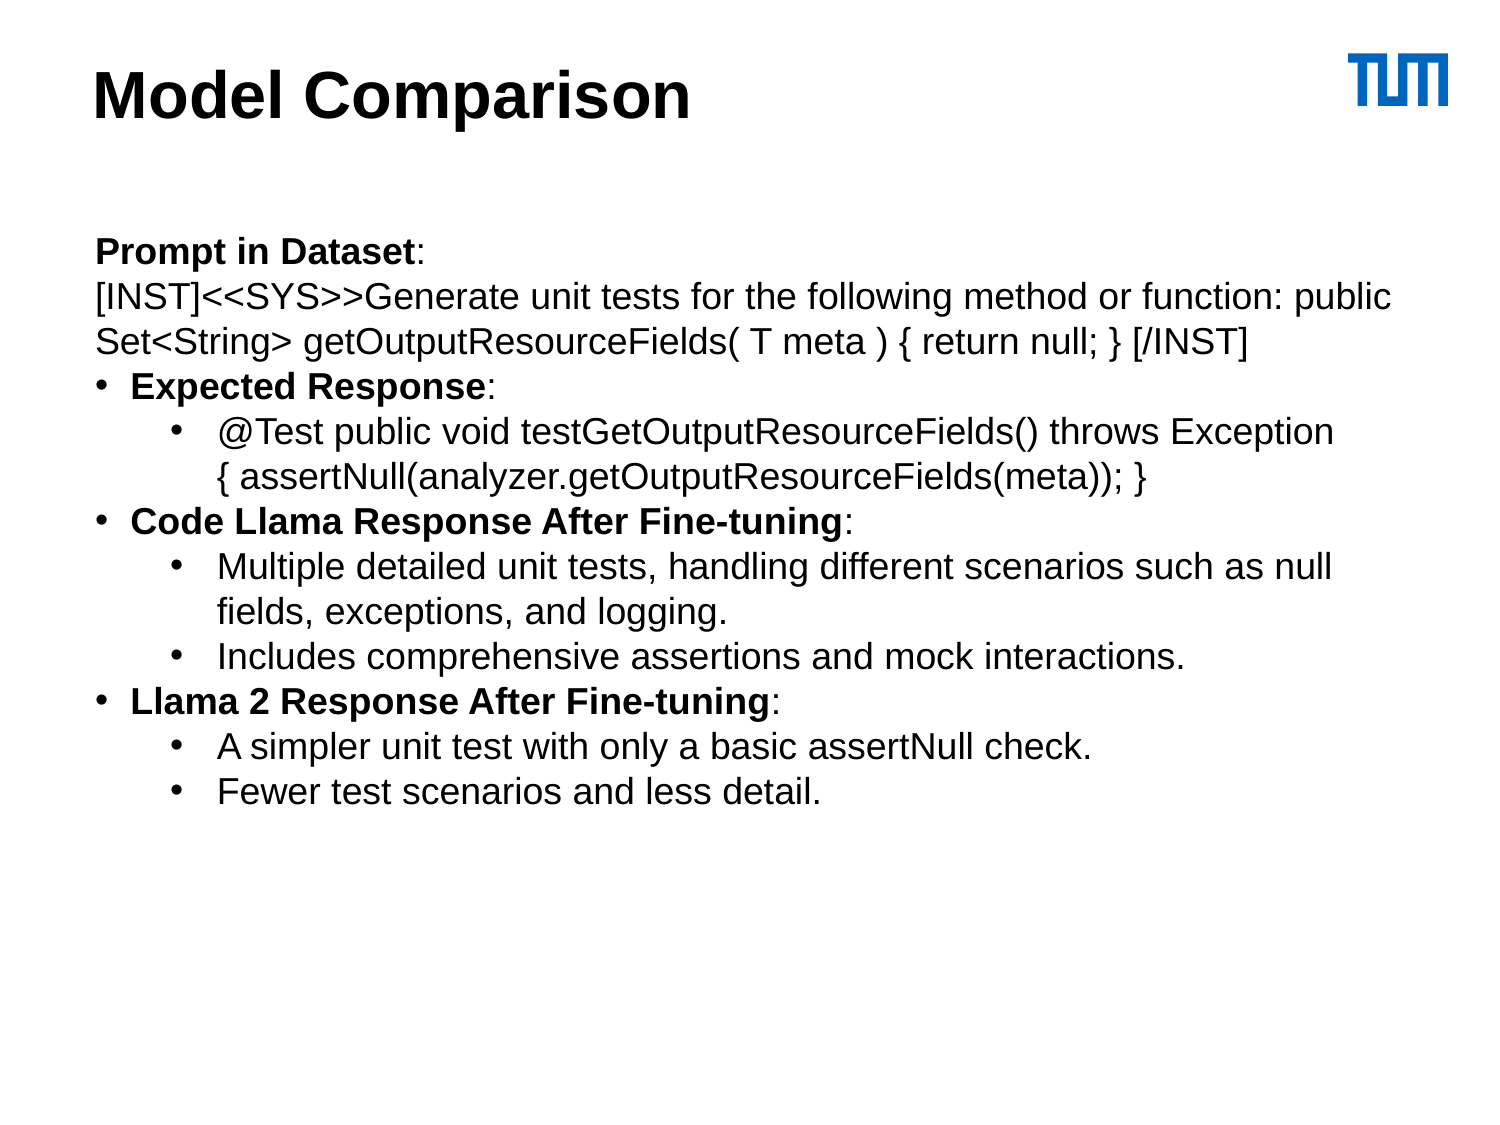

Model Comparison
Prompt in Dataset:
[INST]<<SYS>>Generate unit tests for the following method or function: public Set<String> getOutputResourceFields( T meta ) { return null; } [/INST]
Expected Response:
@Test public void testGetOutputResourceFields() throws Exception { assertNull(analyzer.getOutputResourceFields(meta)); }
Code Llama Response After Fine-tuning:
Multiple detailed unit tests, handling different scenarios such as null fields, exceptions, and logging.
Includes comprehensive assertions and mock interactions.
Llama 2 Response After Fine-tuning:
A simpler unit test with only a basic assertNull check.
Fewer test scenarios and less detail.